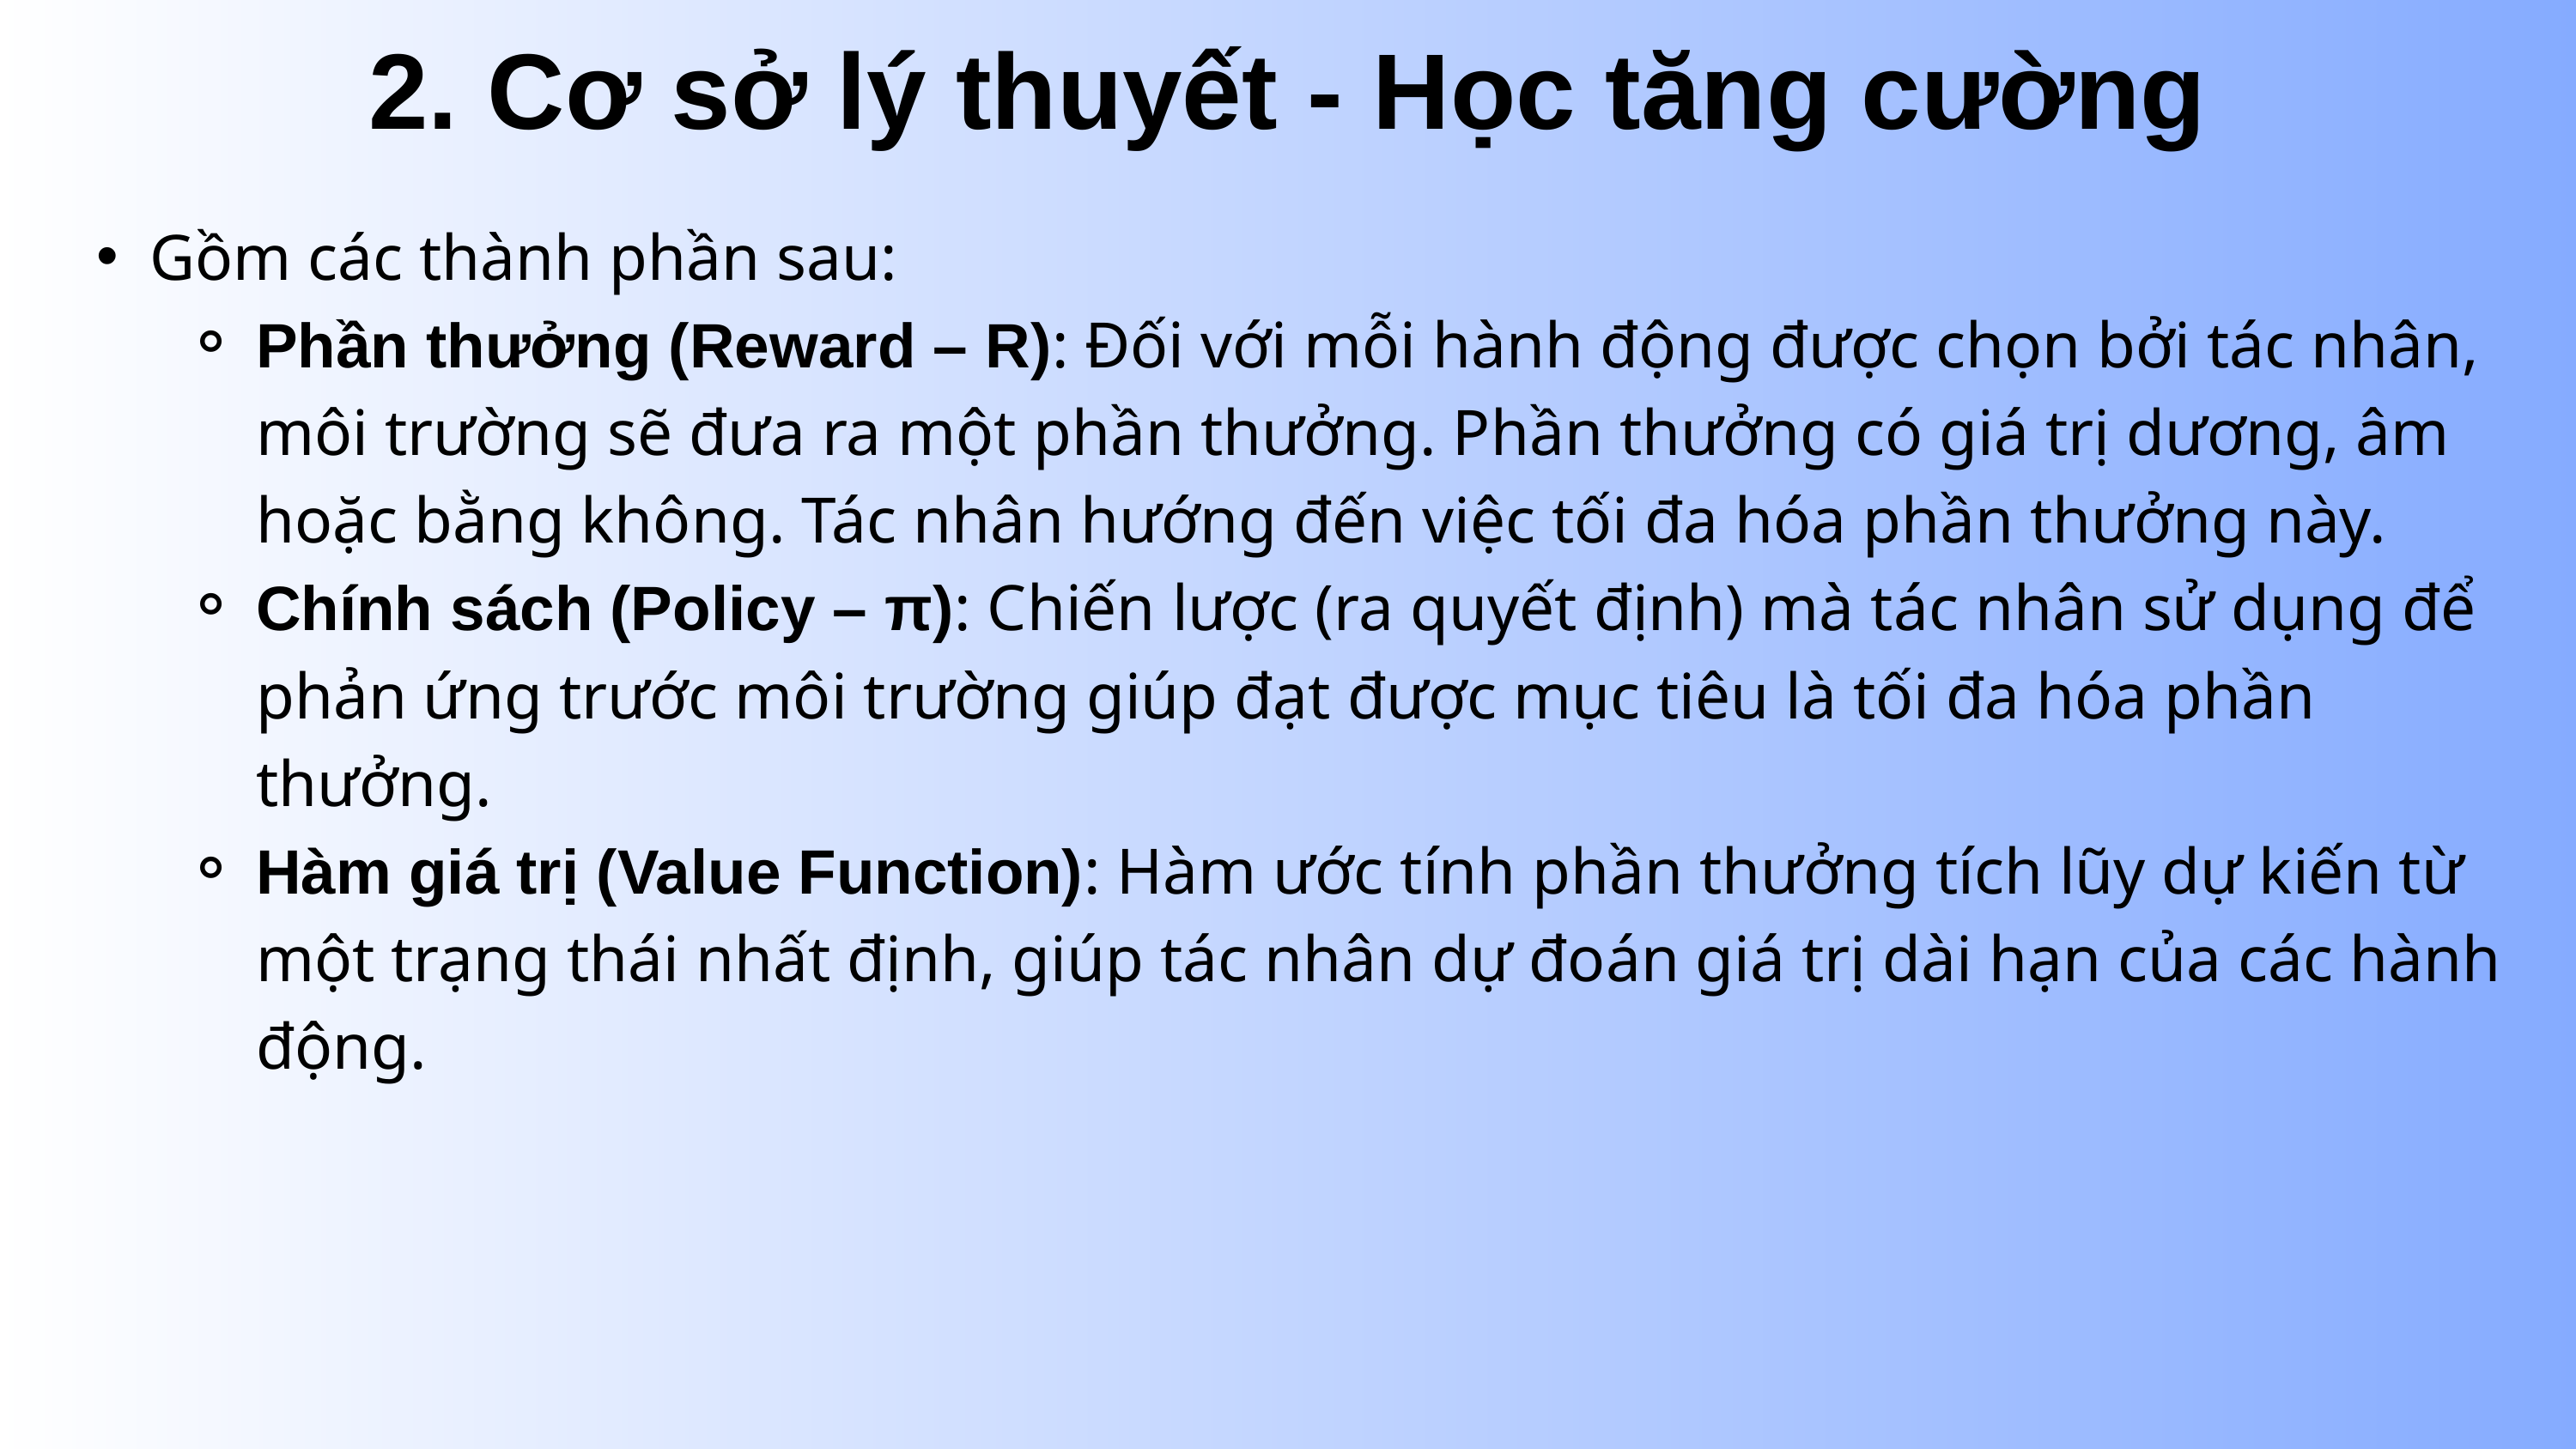

2. Cơ sở lý thuyết - Học tăng cường
Gồm các thành phần sau:
Phần thưởng (Reward – R): Đối với mỗi hành động được chọn bởi tác nhân, môi trường sẽ đưa ra một phần thưởng. Phần thưởng có giá trị dương, âm hoặc bằng không. Tác nhân hướng đến việc tối đa hóa phần thưởng này.
Chính sách (Policy – π): Chiến lược (ra quyết định) mà tác nhân sử dụng để phản ứng trước môi trường giúp đạt được mục tiêu là tối đa hóa phần thưởng.
Hàm giá trị (Value Function): Hàm ước tính phần thưởng tích lũy dự kiến từ một trạng thái nhất định, giúp tác nhân dự đoán giá trị dài hạn của các hành động.